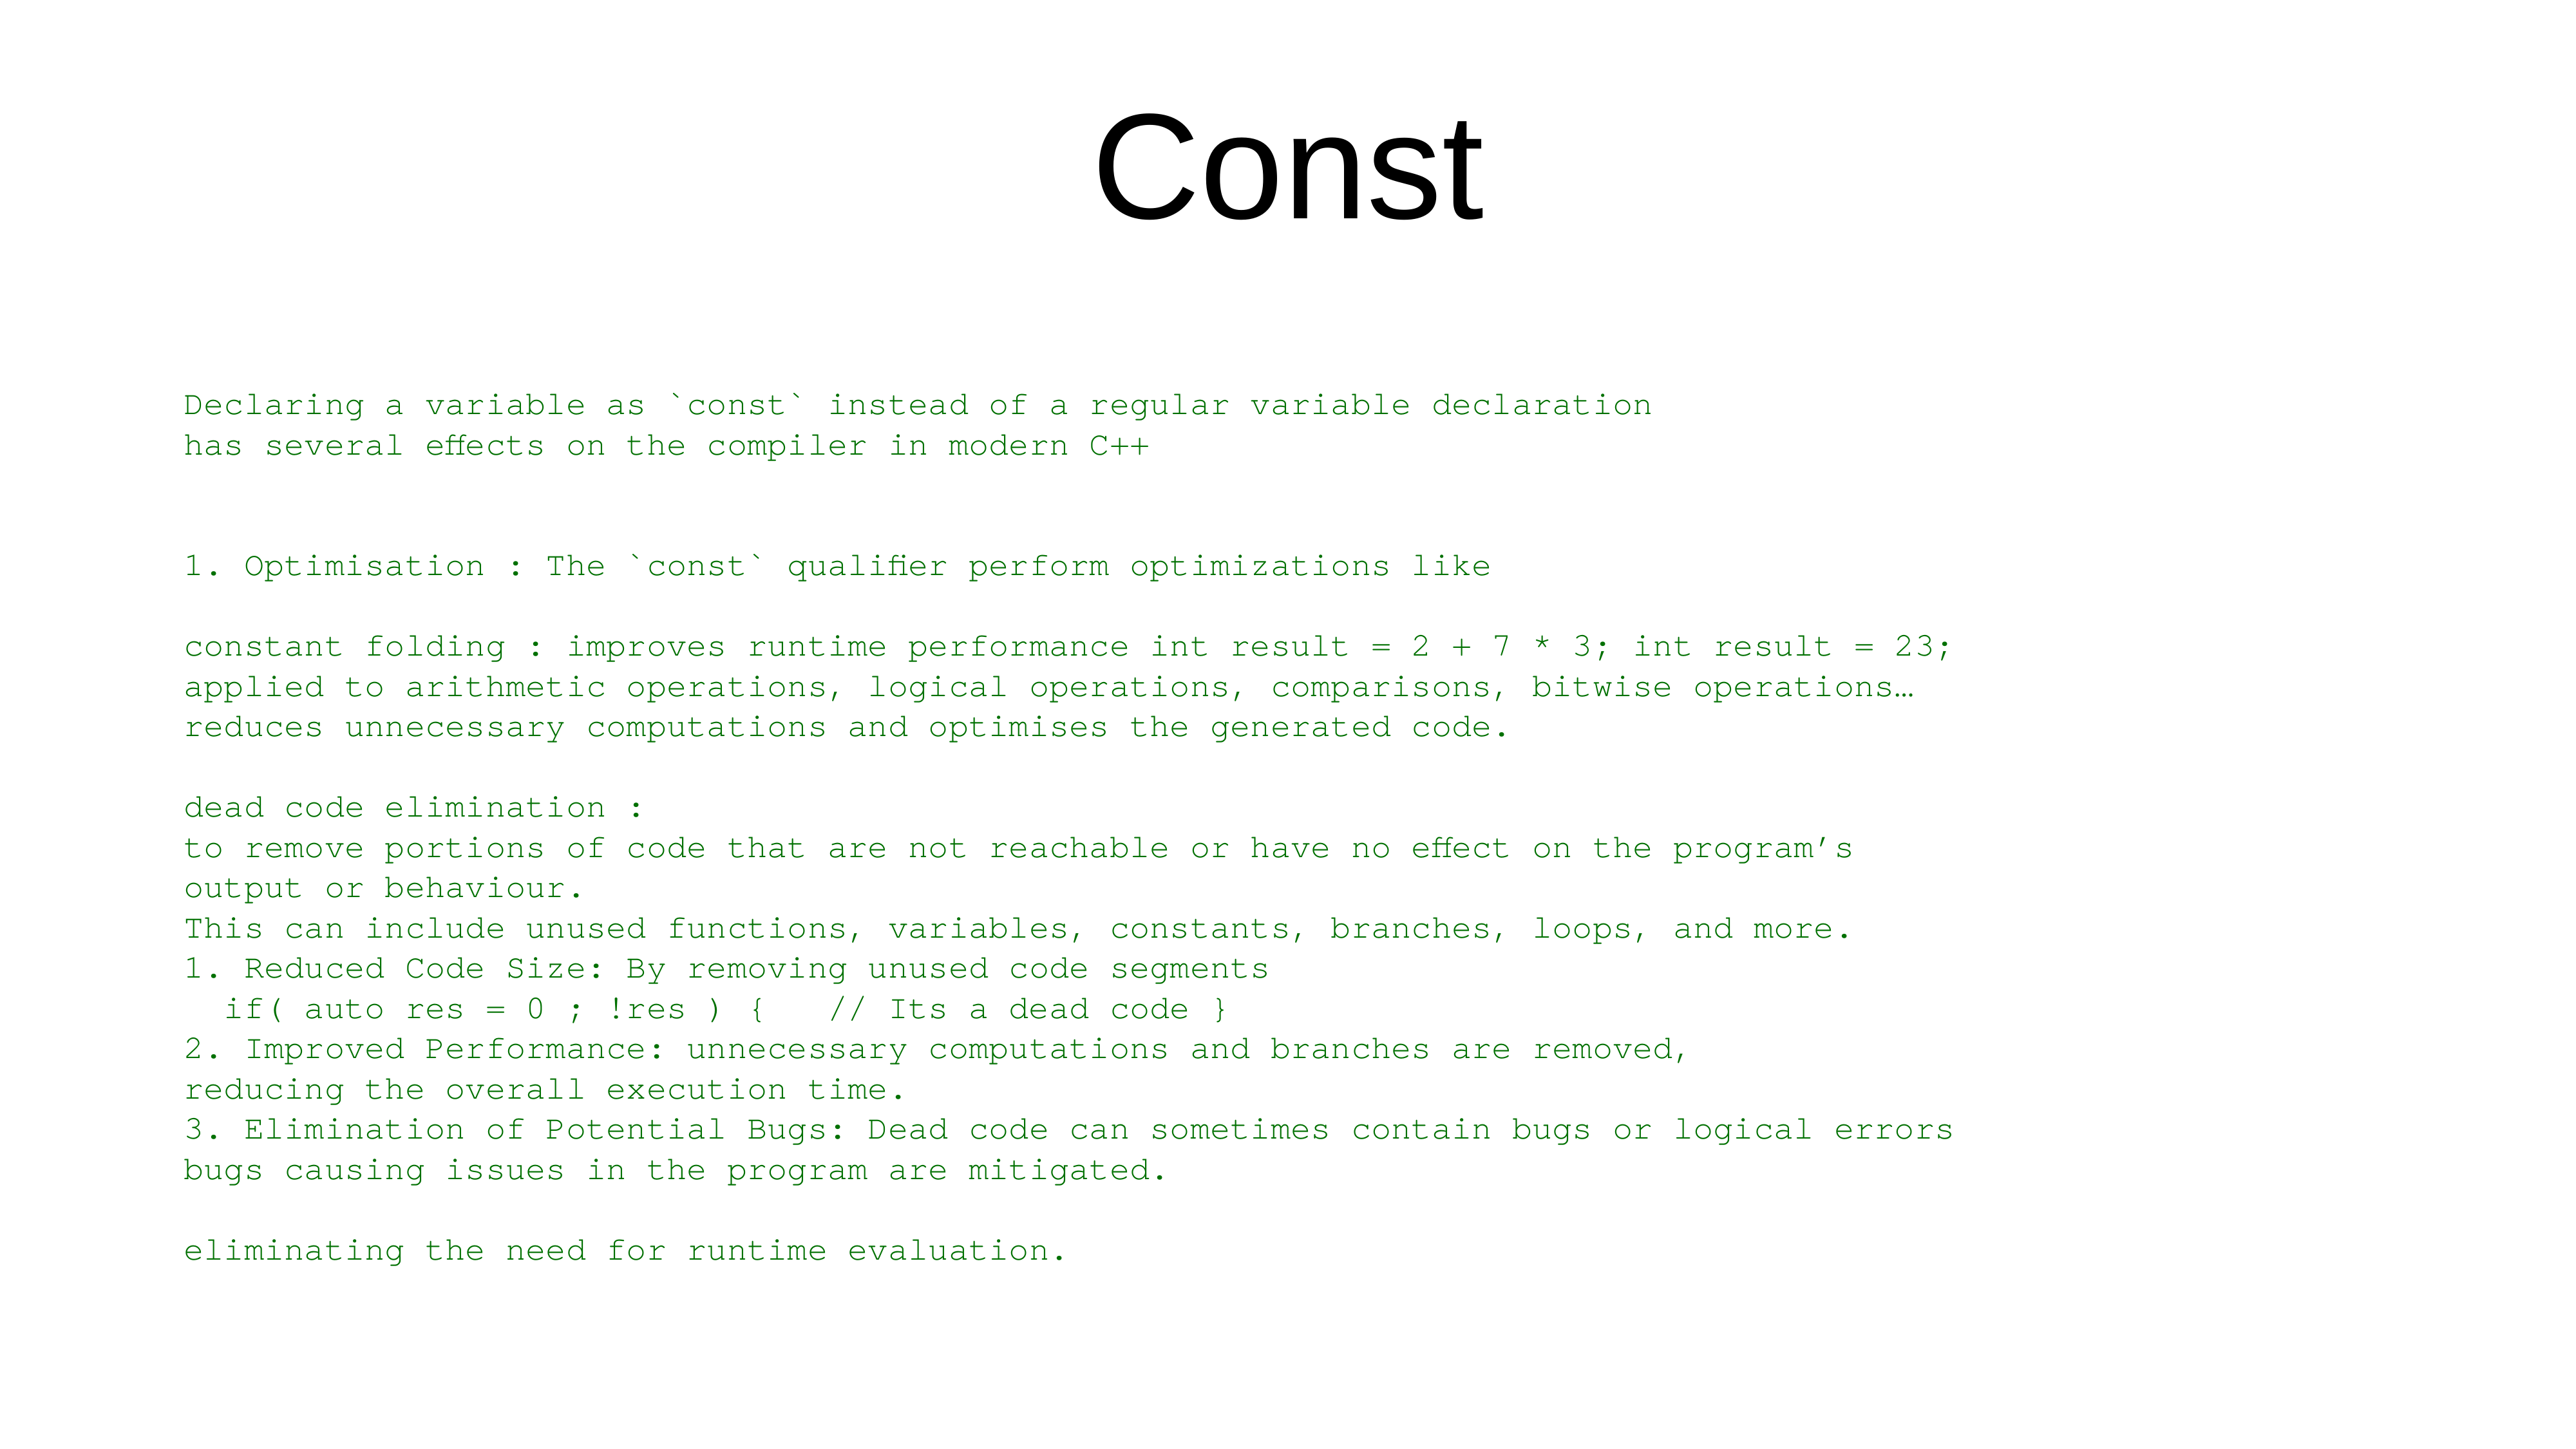

# Const
Declaring a variable as `const` instead of a regular variable declaration
has several effects on the compiler in modern C++

1. Optimisation : The `const` qualifier perform optimizations like

constant folding : improves runtime performance int result = 2 + 7 * 3; int result = 23;
applied to arithmetic operations, logical operations, comparisons, bitwise operations…
reduces unnecessary computations and optimises the generated code.

dead code elimination :
to remove portions of code that are not reachable or have no effect on the program’s
output or behaviour.
This can include unused functions, variables, constants, branches, loops, and more.
1. Reduced Code Size: By removing unused code segments
  if( auto res = 0 ; !res ) {   // Its a dead code }
2. Improved Performance: unnecessary computations and branches are removed,
reducing the overall execution time.
3. Elimination of Potential Bugs: Dead code can sometimes contain bugs or logical errors
bugs causing issues in the program are mitigated.

eliminating the need for runtime evaluation.